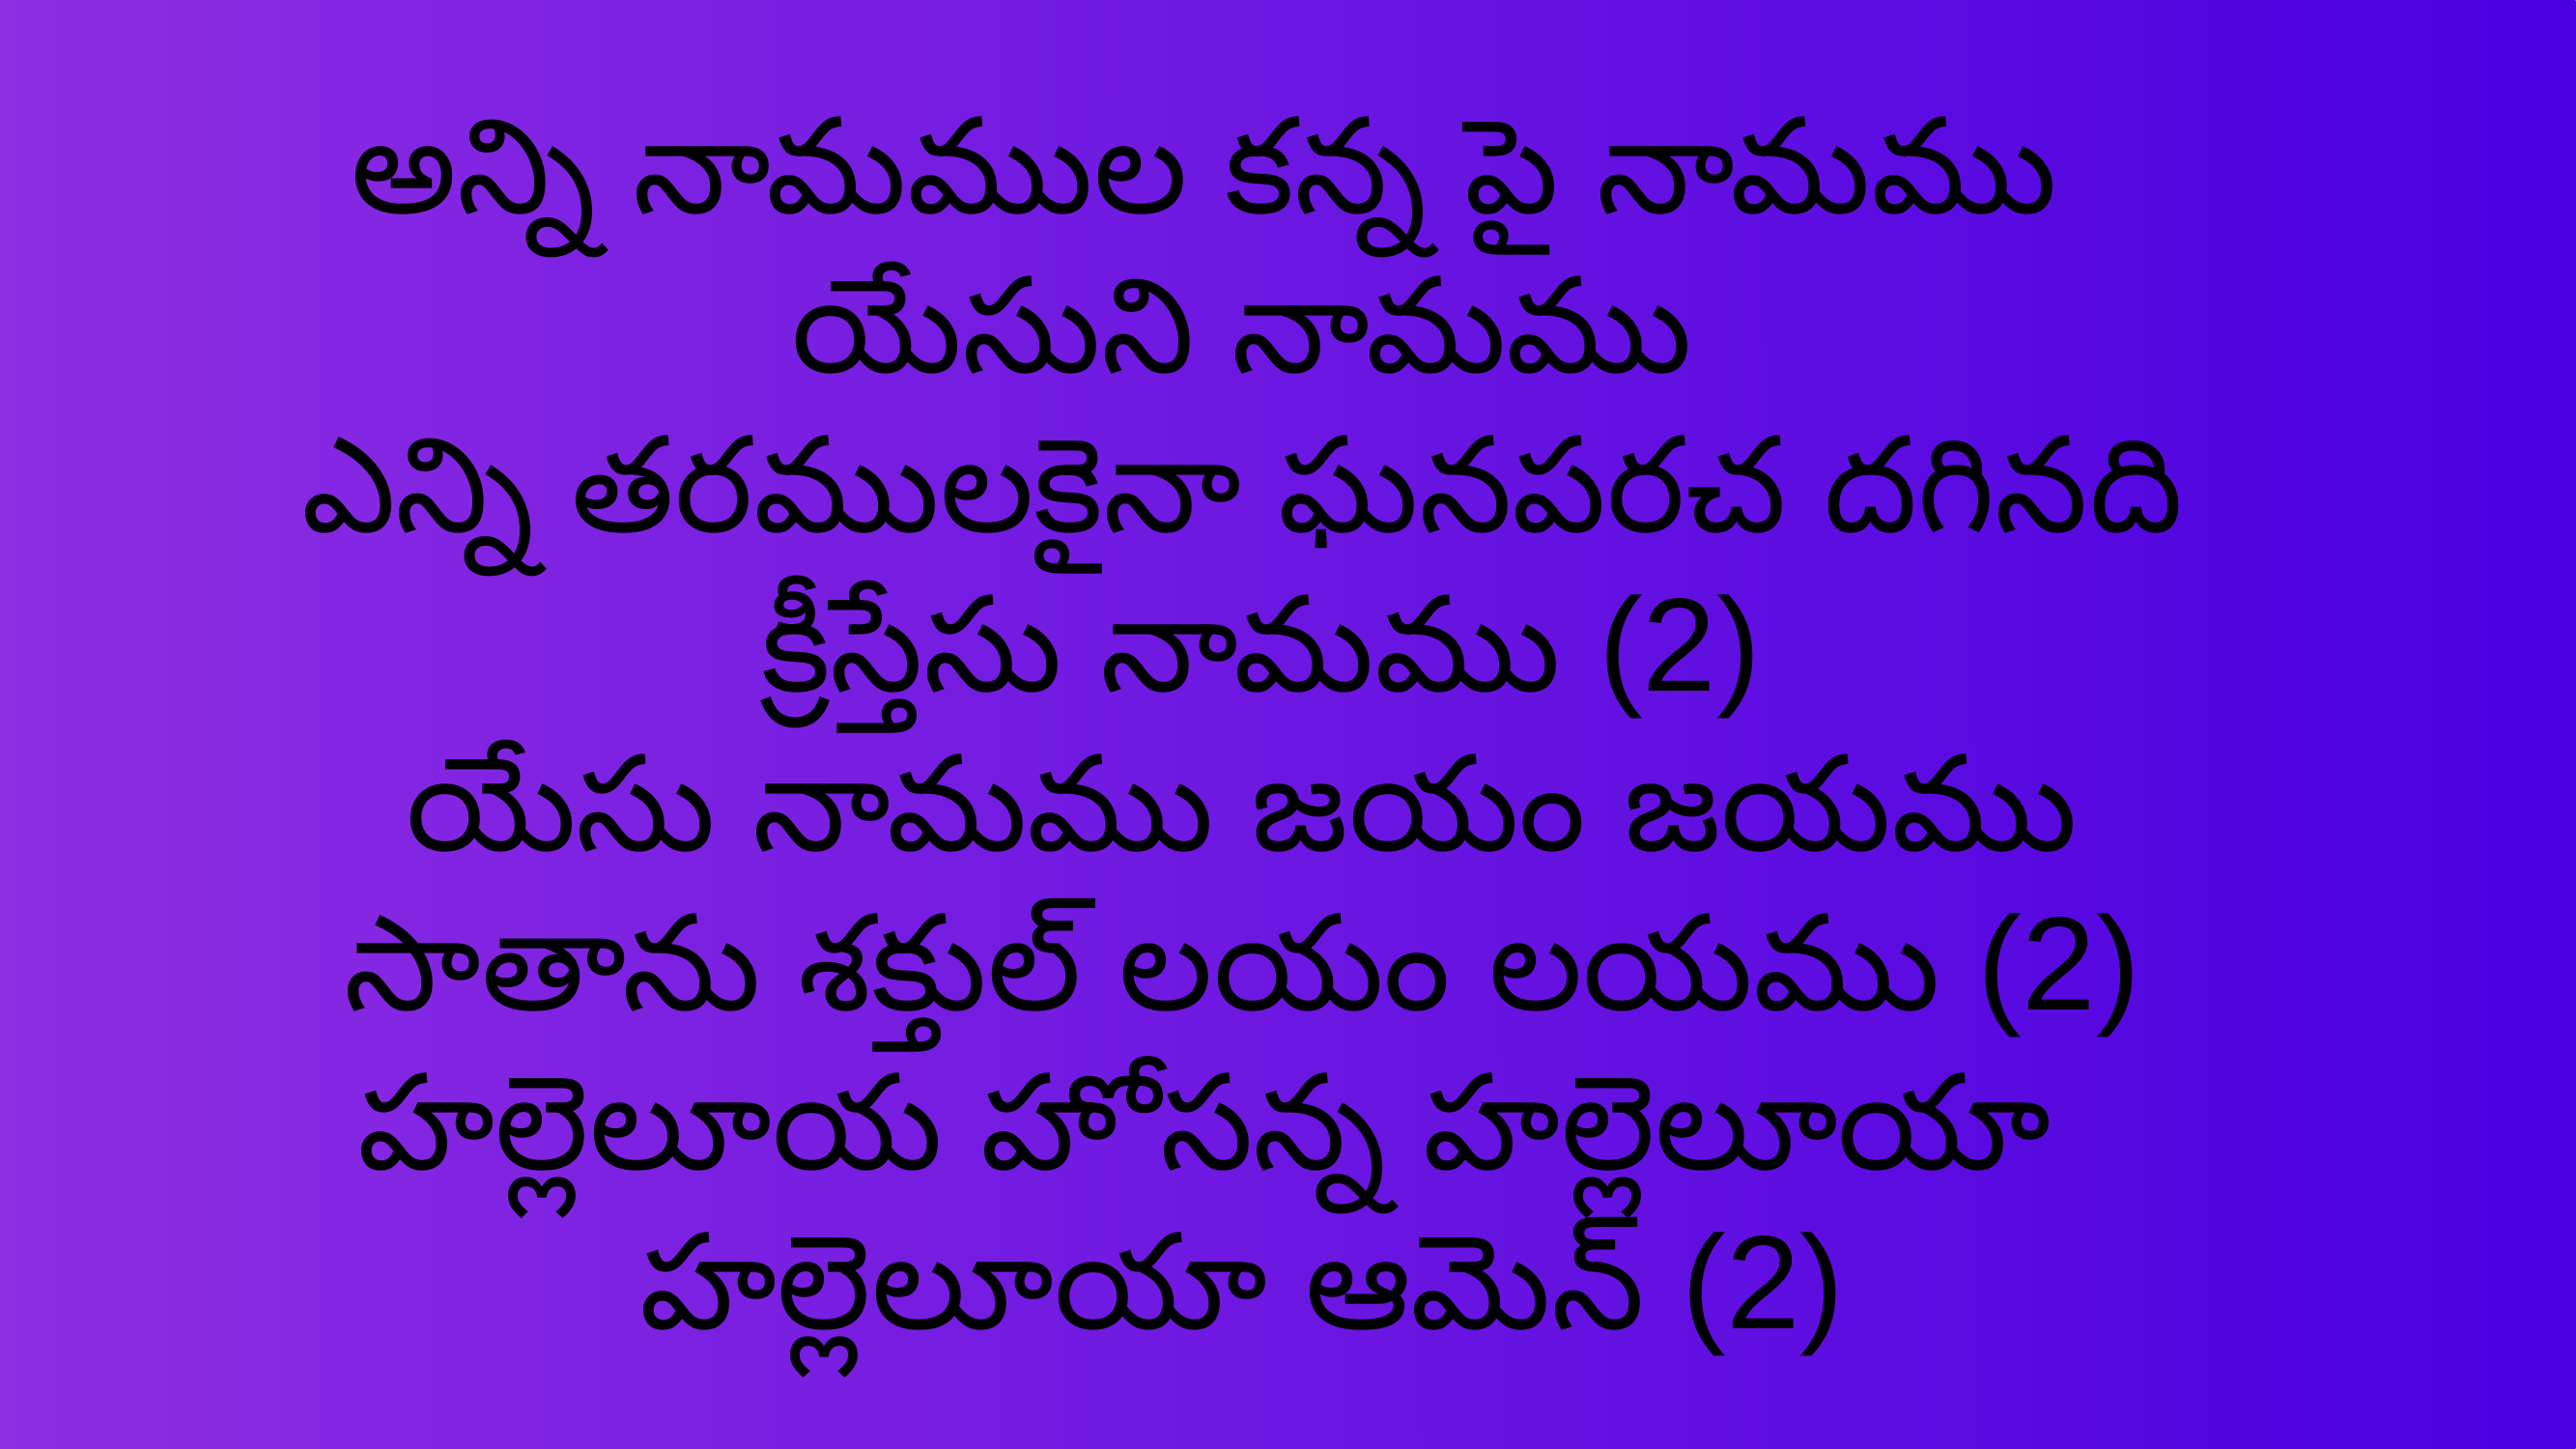

అన్ని నామముల కన్న పై నామము
యేసుని నామము
ఎన్ని తరములకైనా ఘనపరచ దగినది
 క్రీస్తేసు నామము (2)
యేసు నామము జయం జయము
సాతాను శక్తుల్ లయం లయము (2)
హల్లెలూయ హోసన్న హల్లెలూయా
హల్లెలూయా ఆమెన్ (2)